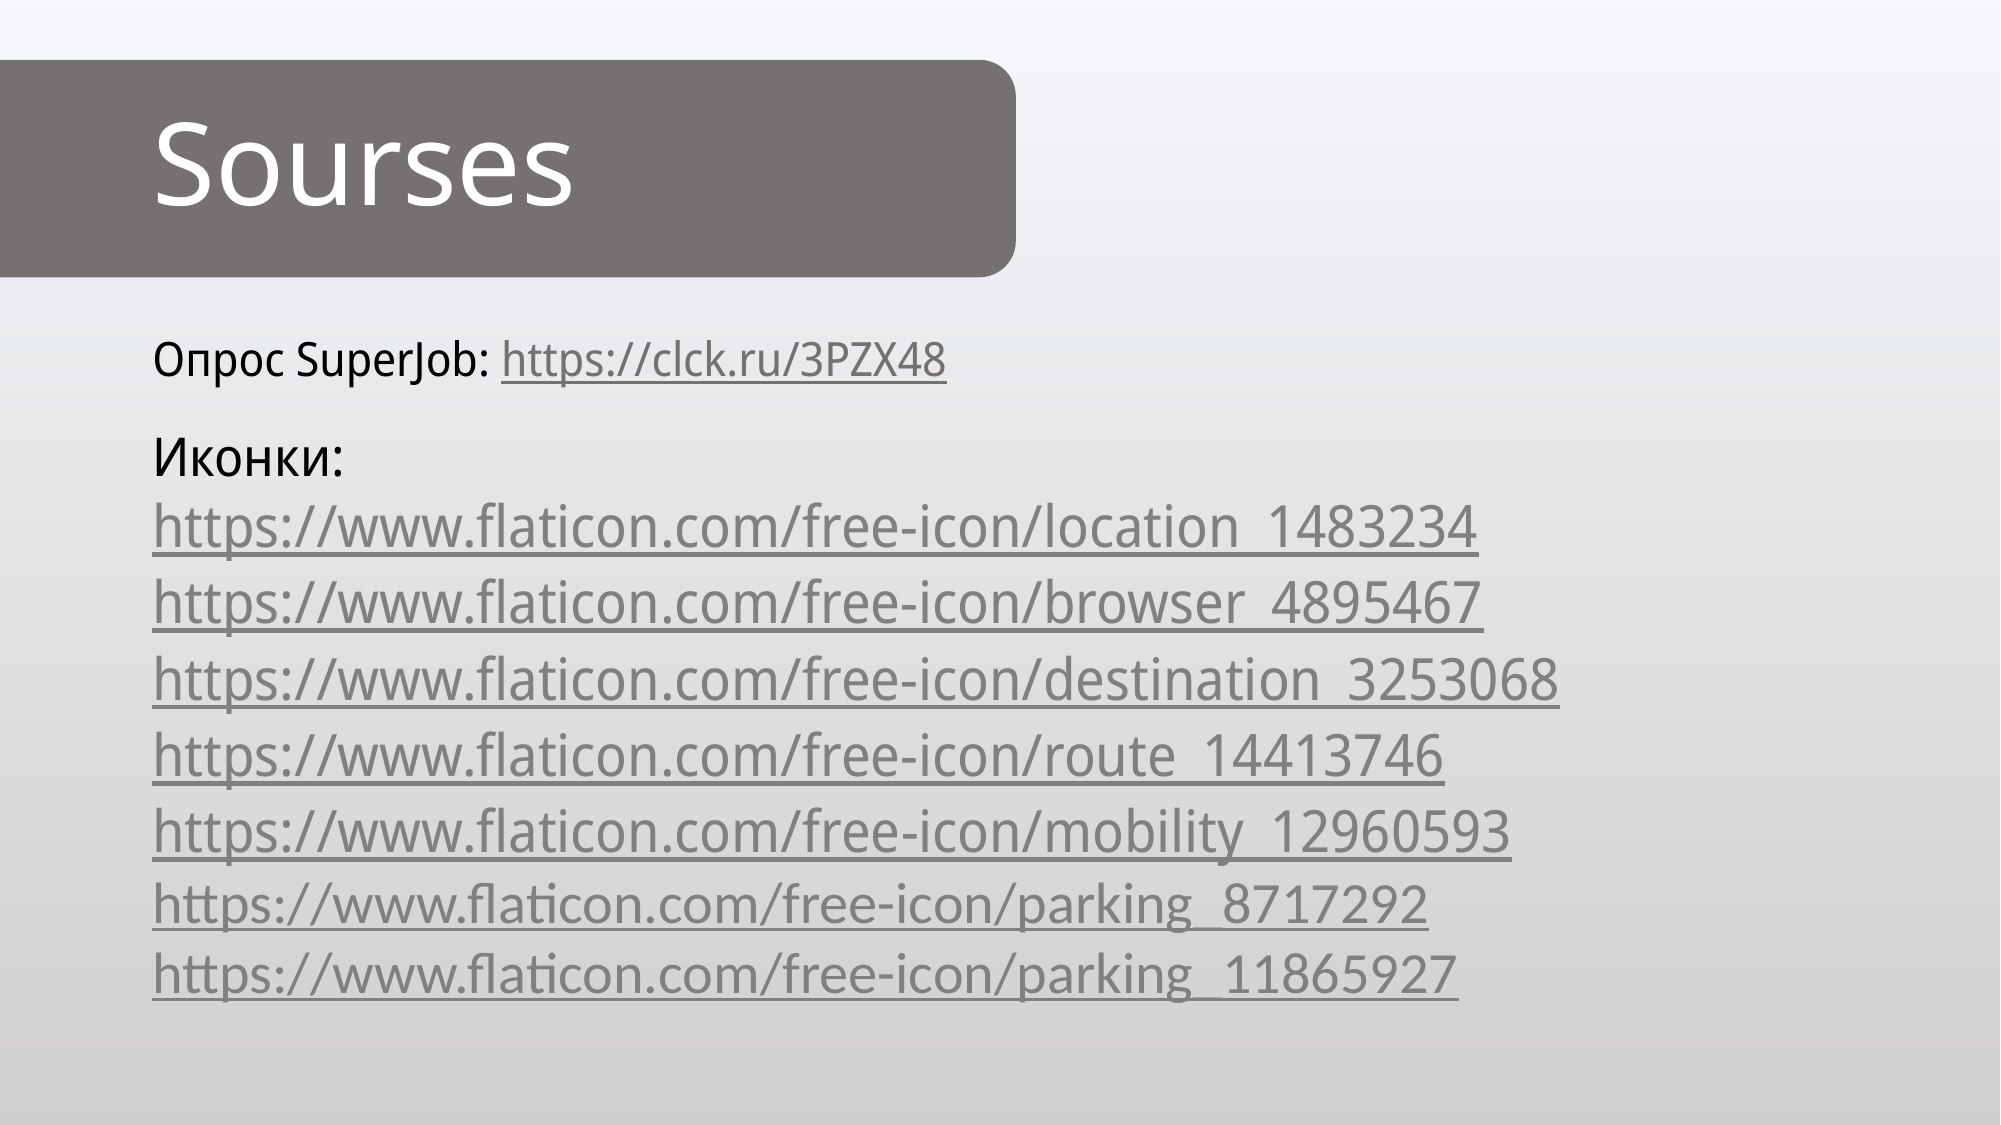

# Sourses
Опрос SuperJob: https://clck.ru/3PZX48
Иконки:
https://www.flaticon.com/free-icon/location_1483234
https://www.flaticon.com/free-icon/browser_4895467
https://www.flaticon.com/free-icon/destination_3253068
https://www.flaticon.com/free-icon/route_14413746
https://www.flaticon.com/free-icon/mobility_12960593
https://www.flaticon.com/free-icon/parking_8717292
https://www.flaticon.com/free-icon/parking_11865927